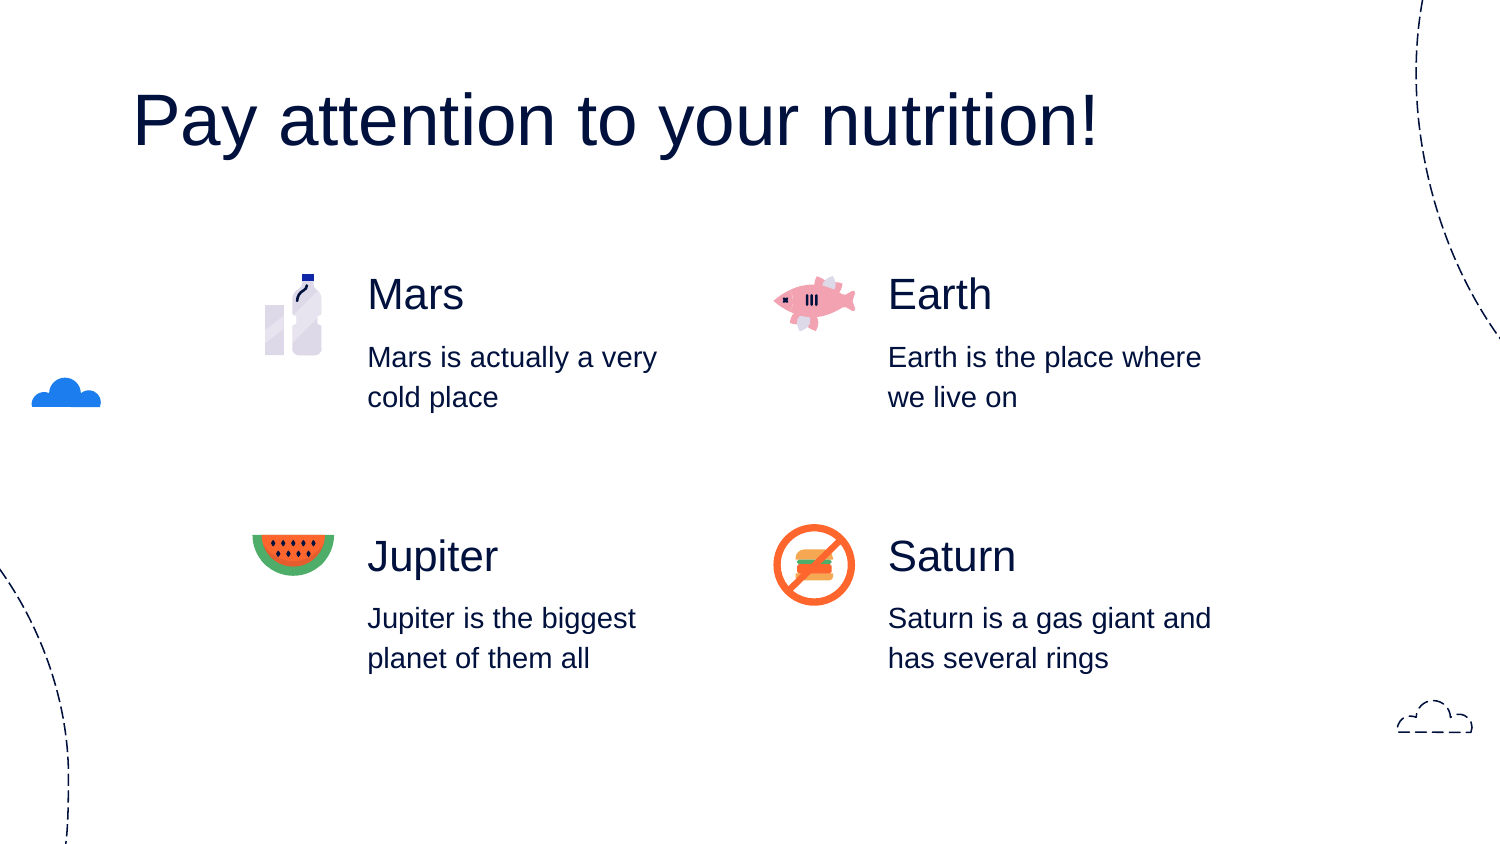

# Pay attention to your nutrition!
Mars
Earth

Mars is actually a very cold place
Earth is the place where we live on

Jupiter
Saturn
Jupiter is the biggest planet of them all
Saturn is a gas giant and has several rings